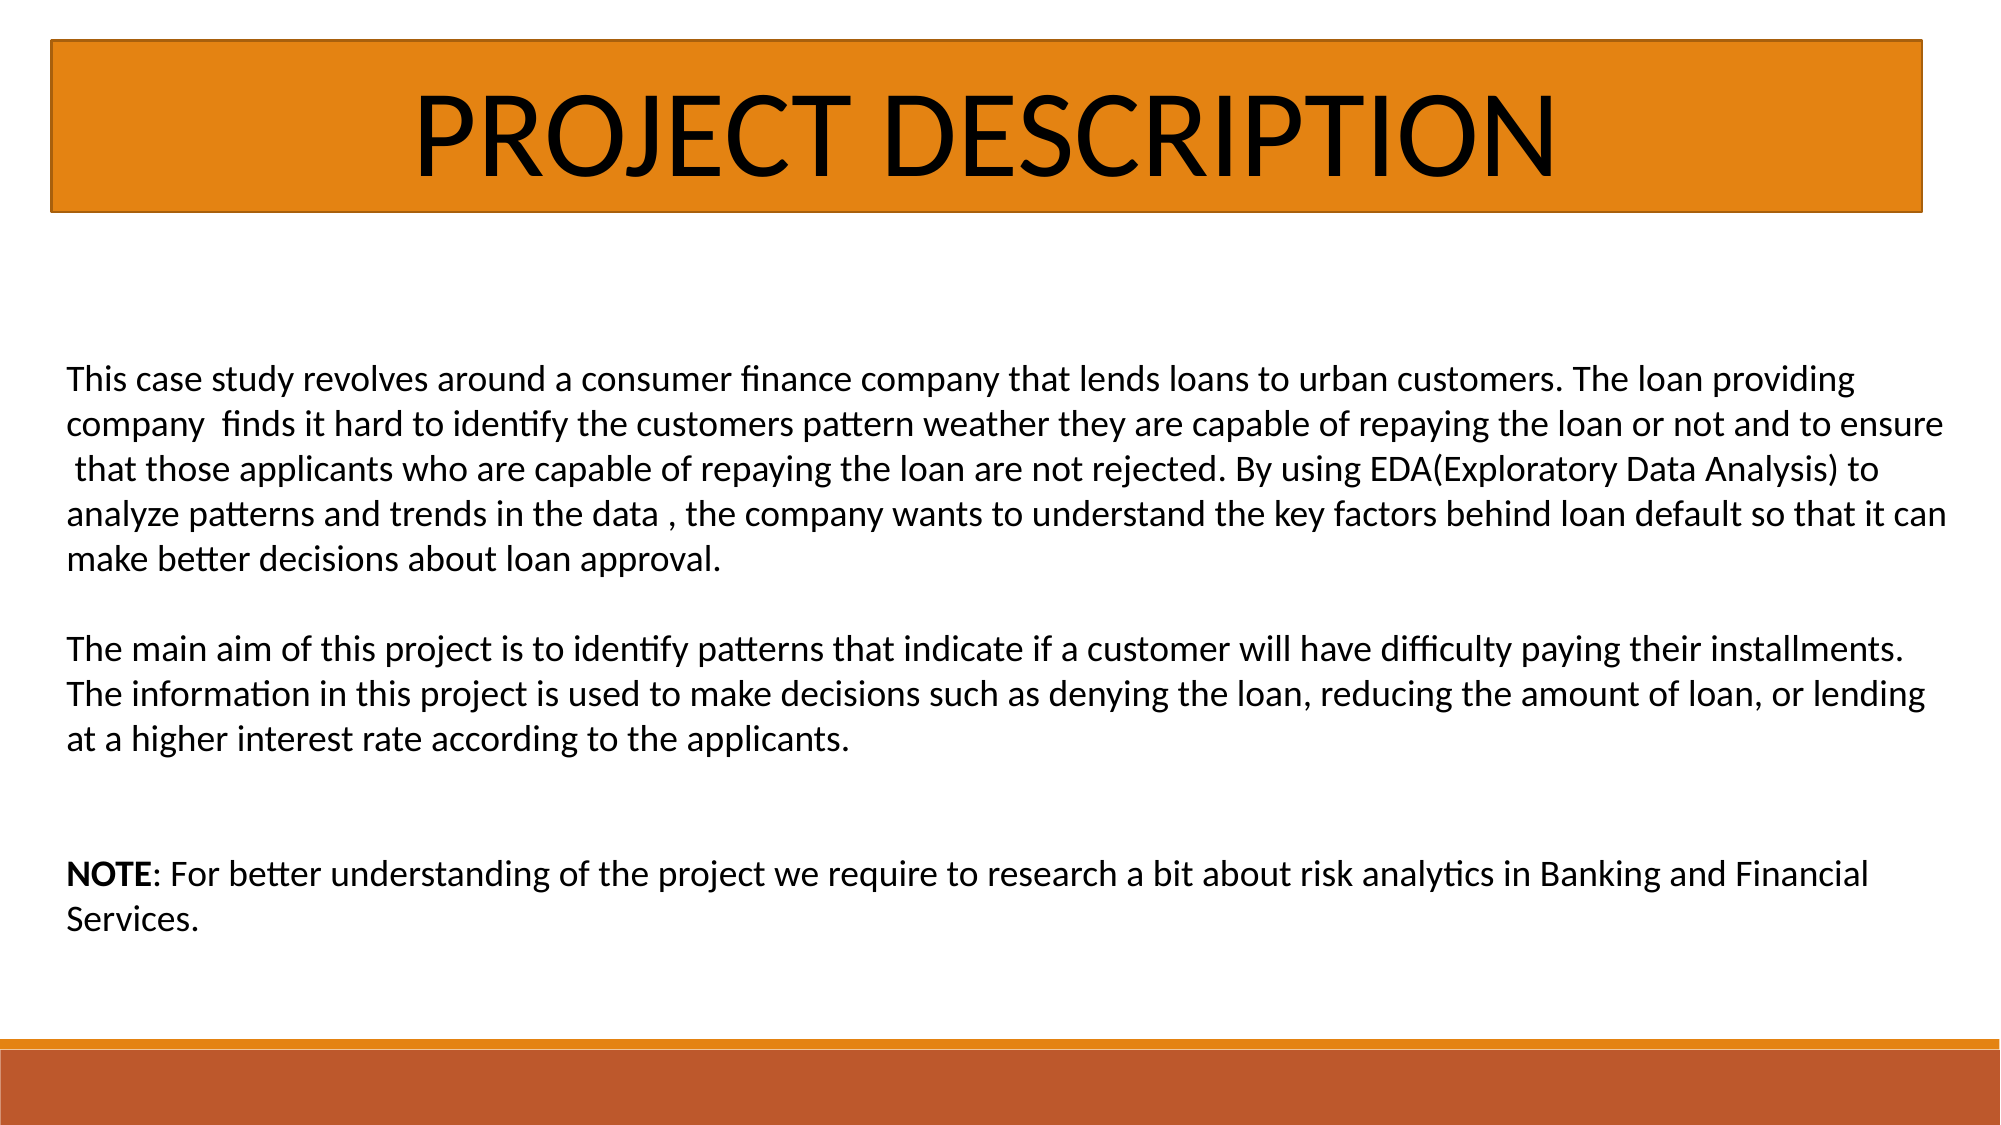

PROJECT DESCRIPTION

This case study revolves around a consumer finance company that lends loans to urban customers. The loan providing company  finds it hard to identify the customers pattern weather they are capable of repaying the loan or not and to ensure  that those applicants who are capable of repaying the loan are not rejected. By using EDA(Exploratory Data Analysis) to analyze patterns and trends in the data , the company wants to understand the key factors behind loan default so that it can make better decisions about loan approval.

The main aim of this project is to identify patterns that indicate if a customer will have difficulty paying their installments.
The information in this project is used to make decisions such as denying the loan, reducing the amount of loan, or lending at a higher interest rate according to the applicants.

NOTE: For better understanding of the project we require to research a bit about risk analytics in Banking and Financial Services.